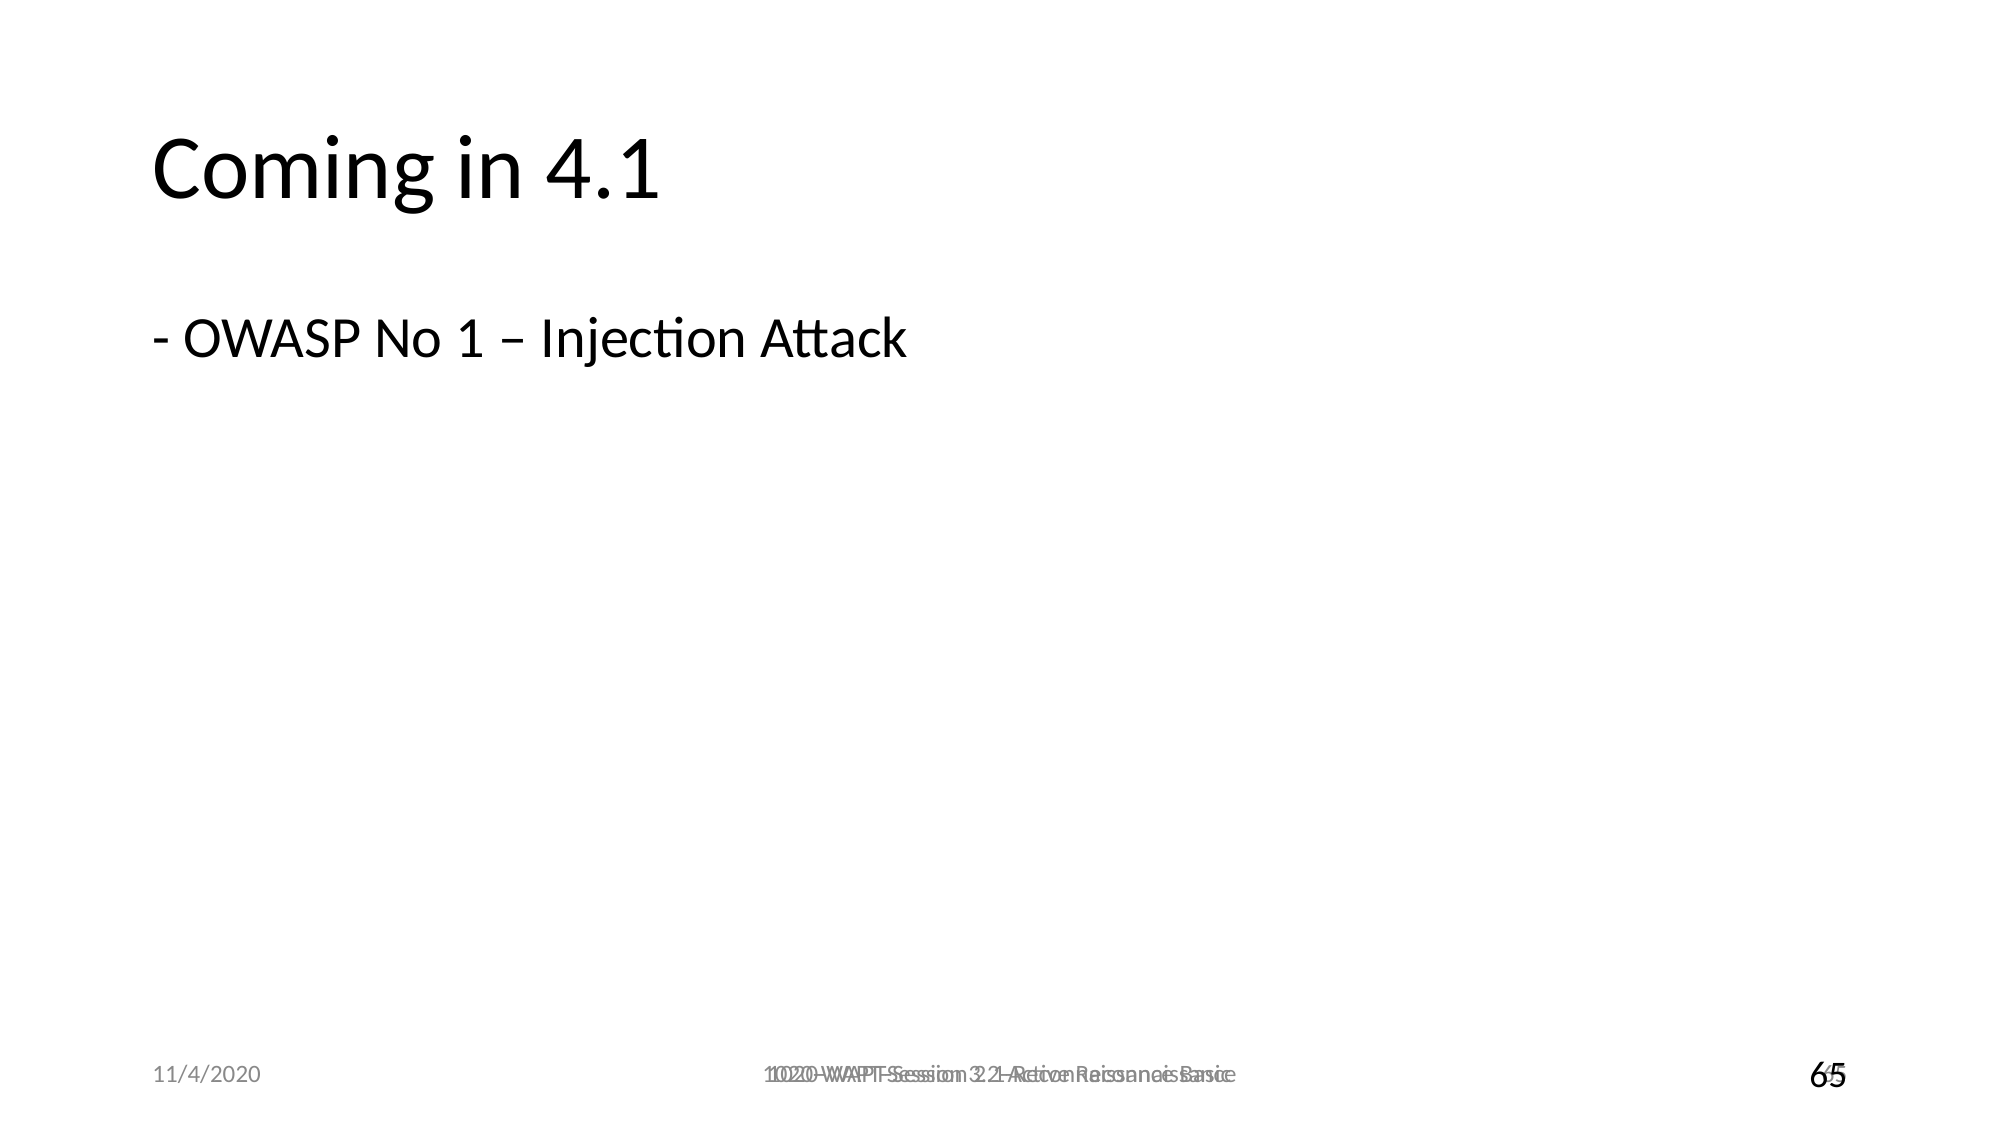

# Coming in 4.1
- OWASP No 1 – Injection Attack
1020-WAPT-Session 3.2-Active Reconnaissance
65
11/4/2020
1020-WAPT-Session 2.1-Reconnaissance Basic
65